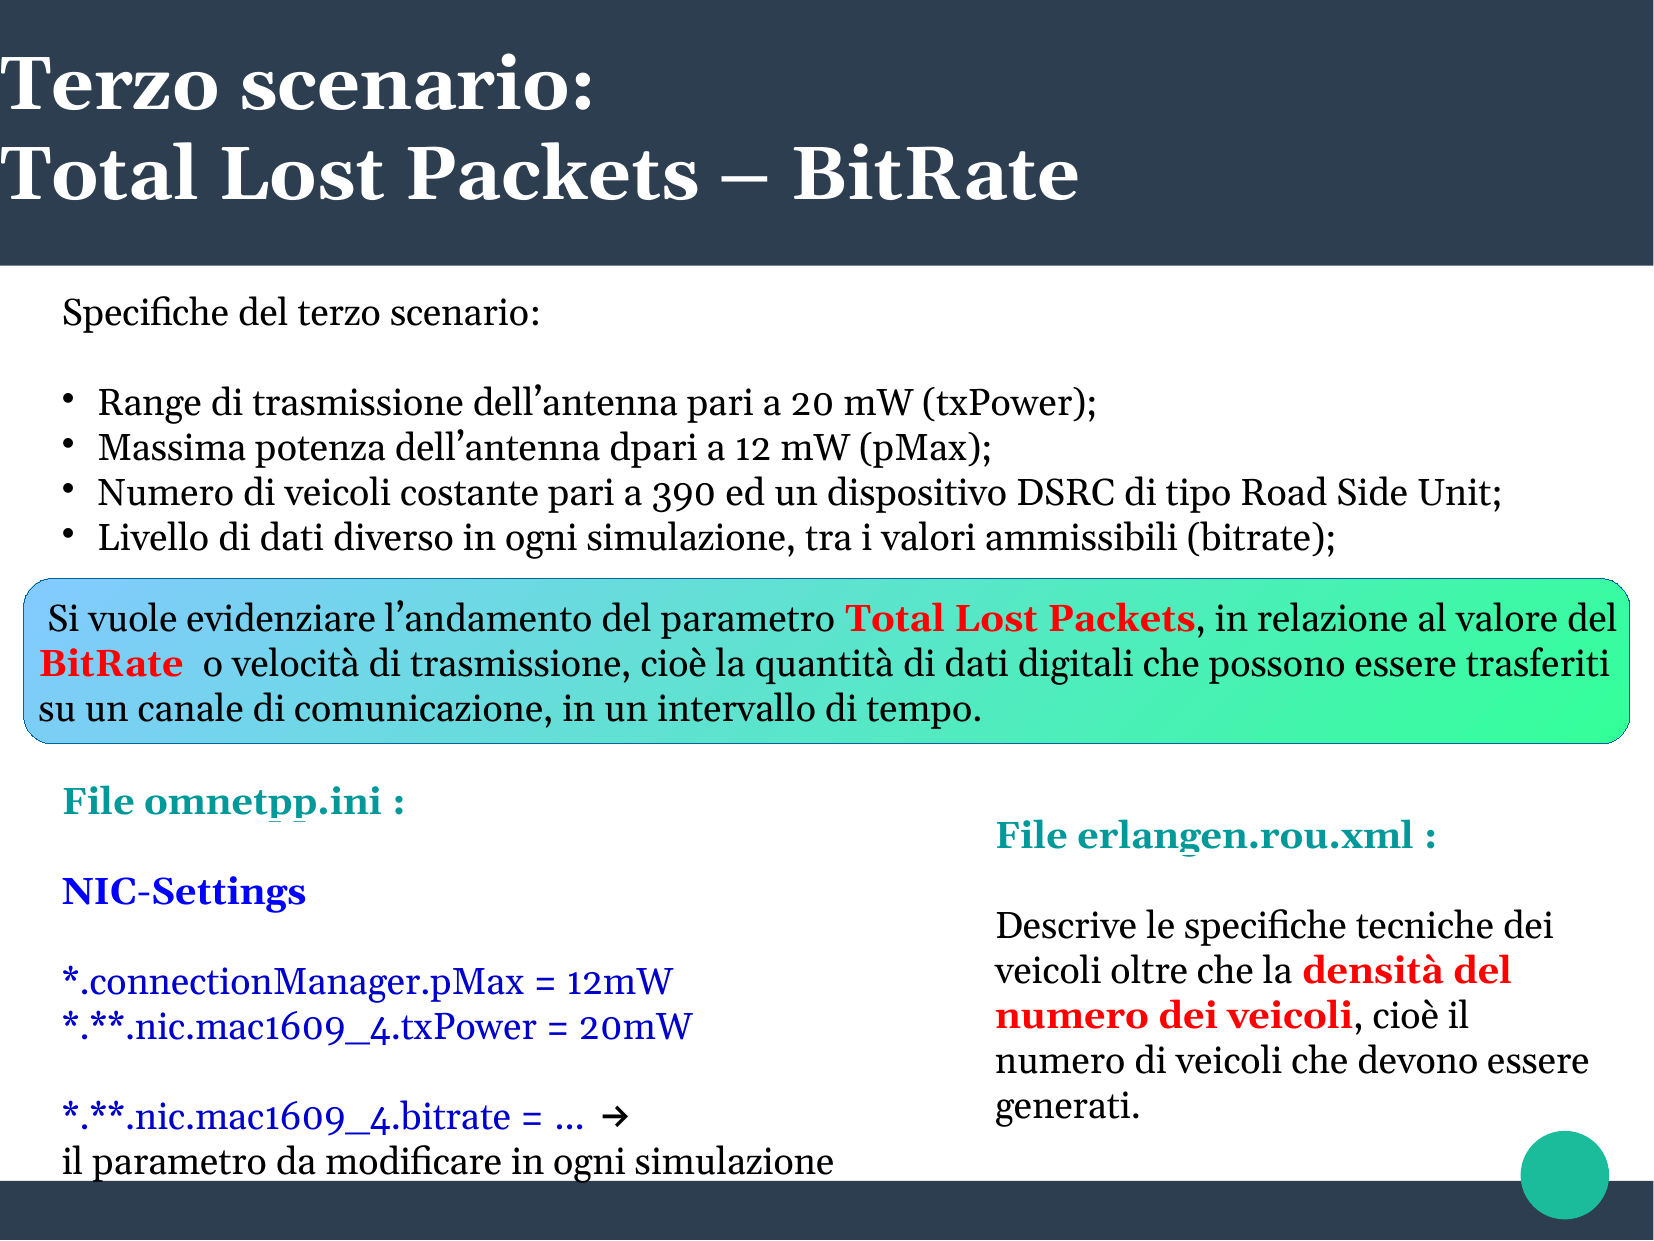

Terzo scenario:
Total Lost Packets – BitRate
Specifiche del terzo scenario:

Range di trasmissione dell’antenna pari a 20 mW (txPower);
Massima potenza dell’antenna dpari a 12 mW (pMax);
Numero di veicoli costante pari a 390 ed un dispositivo DSRC di tipo Road Side Unit;
Livello di dati diverso in ogni simulazione, tra i valori ammissibili (bitrate);
 Si vuole evidenziare l’andamento del parametro Total Lost Packets, in relazione al valore del
BitRate  o velocità di trasmissione, cioè la quantità di dati digitali che possono essere trasferiti
su un canale di comunicazione, in un intervallo di tempo.
File omnetpp.ini :

NIC-Settings

*.connectionManager.pMax = 12mW
*.**.nic.mac1609_4.txPower = 20mW

*.**.nic.mac1609_4.bitrate = …  →
il parametro da modificare in ogni simulazione
File erlangen.rou.xml :

Descrive le specifiche tecniche dei veicoli oltre che la densità del numero dei veicoli, cioè il numero di veicoli che devono essere generati.